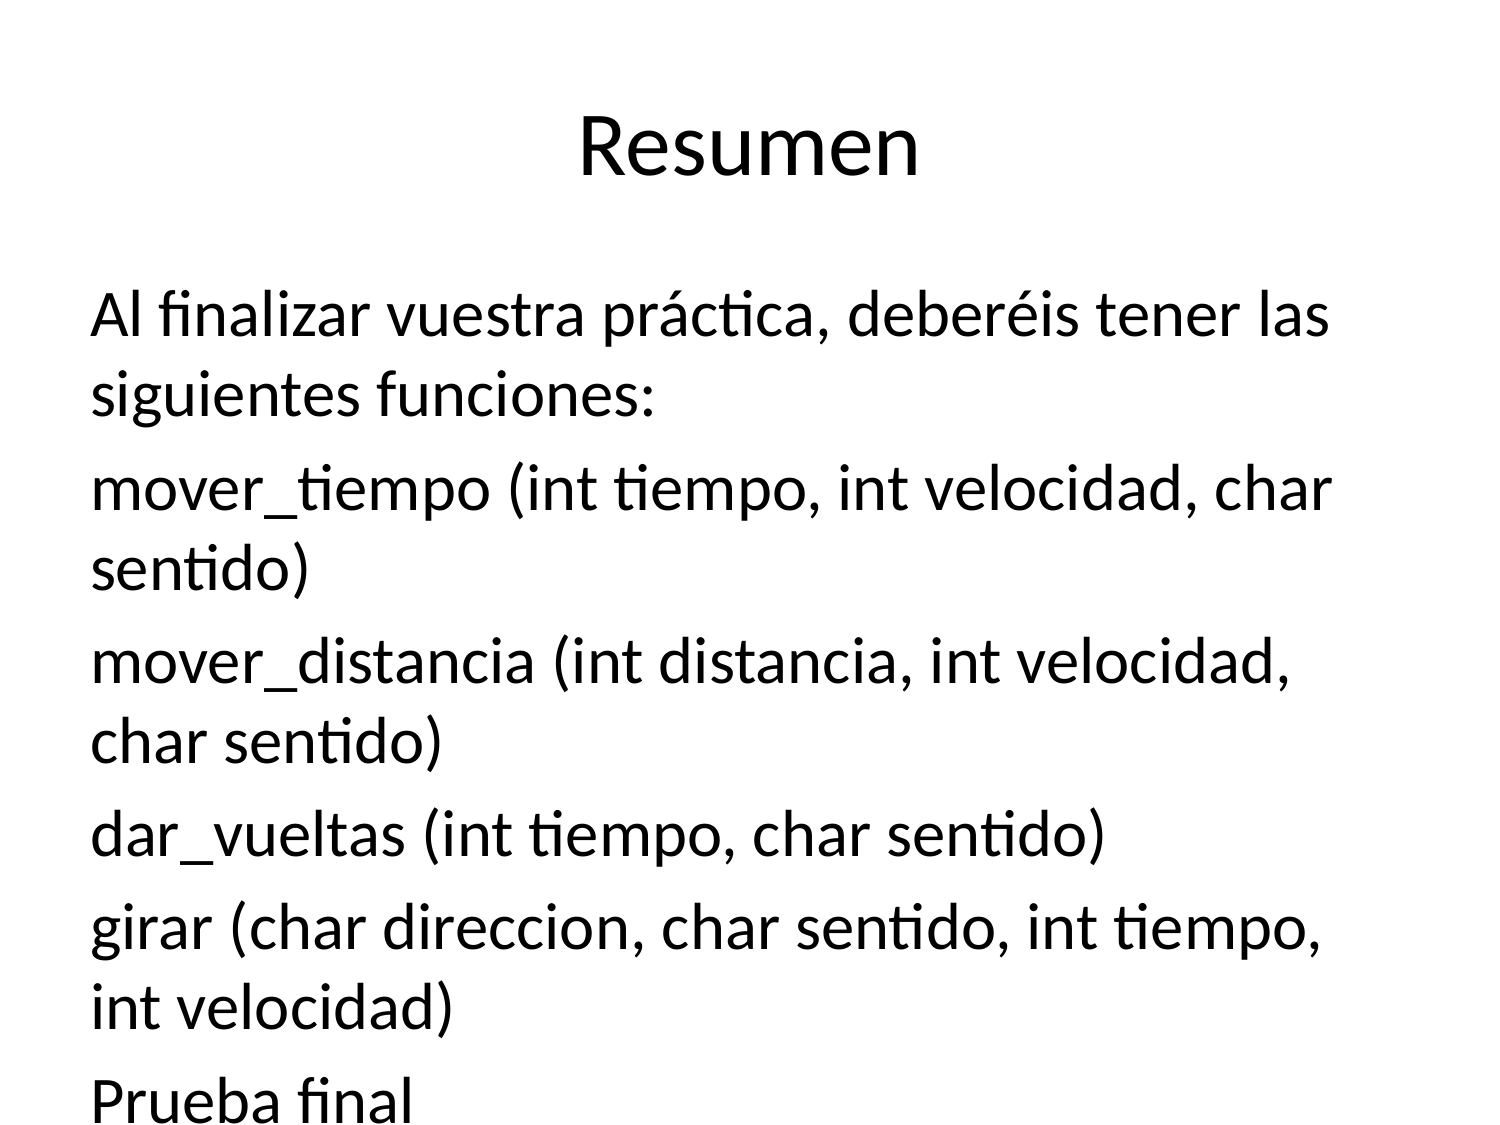

# Resumen
Al finalizar vuestra práctica, deberéis tener las siguientes funciones:
mover_tiempo (int tiempo, int velocidad, char sentido)
mover_distancia (int distancia, int velocidad, char sentido)
dar_vueltas (int tiempo, char sentido)
girar (char direccion, char sentido, int tiempo, int velocidad)
Prueba final
Programar el robot para que realice la siguiente secuencia (en la task main):
Moverse 2 segundos adelante a la velocidad máxima
Moverse 1 segundo hacia atrás a la mitad de velocidad
Dar vueltas en sentido horario
Dar vueltas en sentido antihorario
Girar hacia adelante y a la izquierda 2 segundos
Girar hacia atrás y a la derecha 2 segundos
Dar vueltas 5 segundos